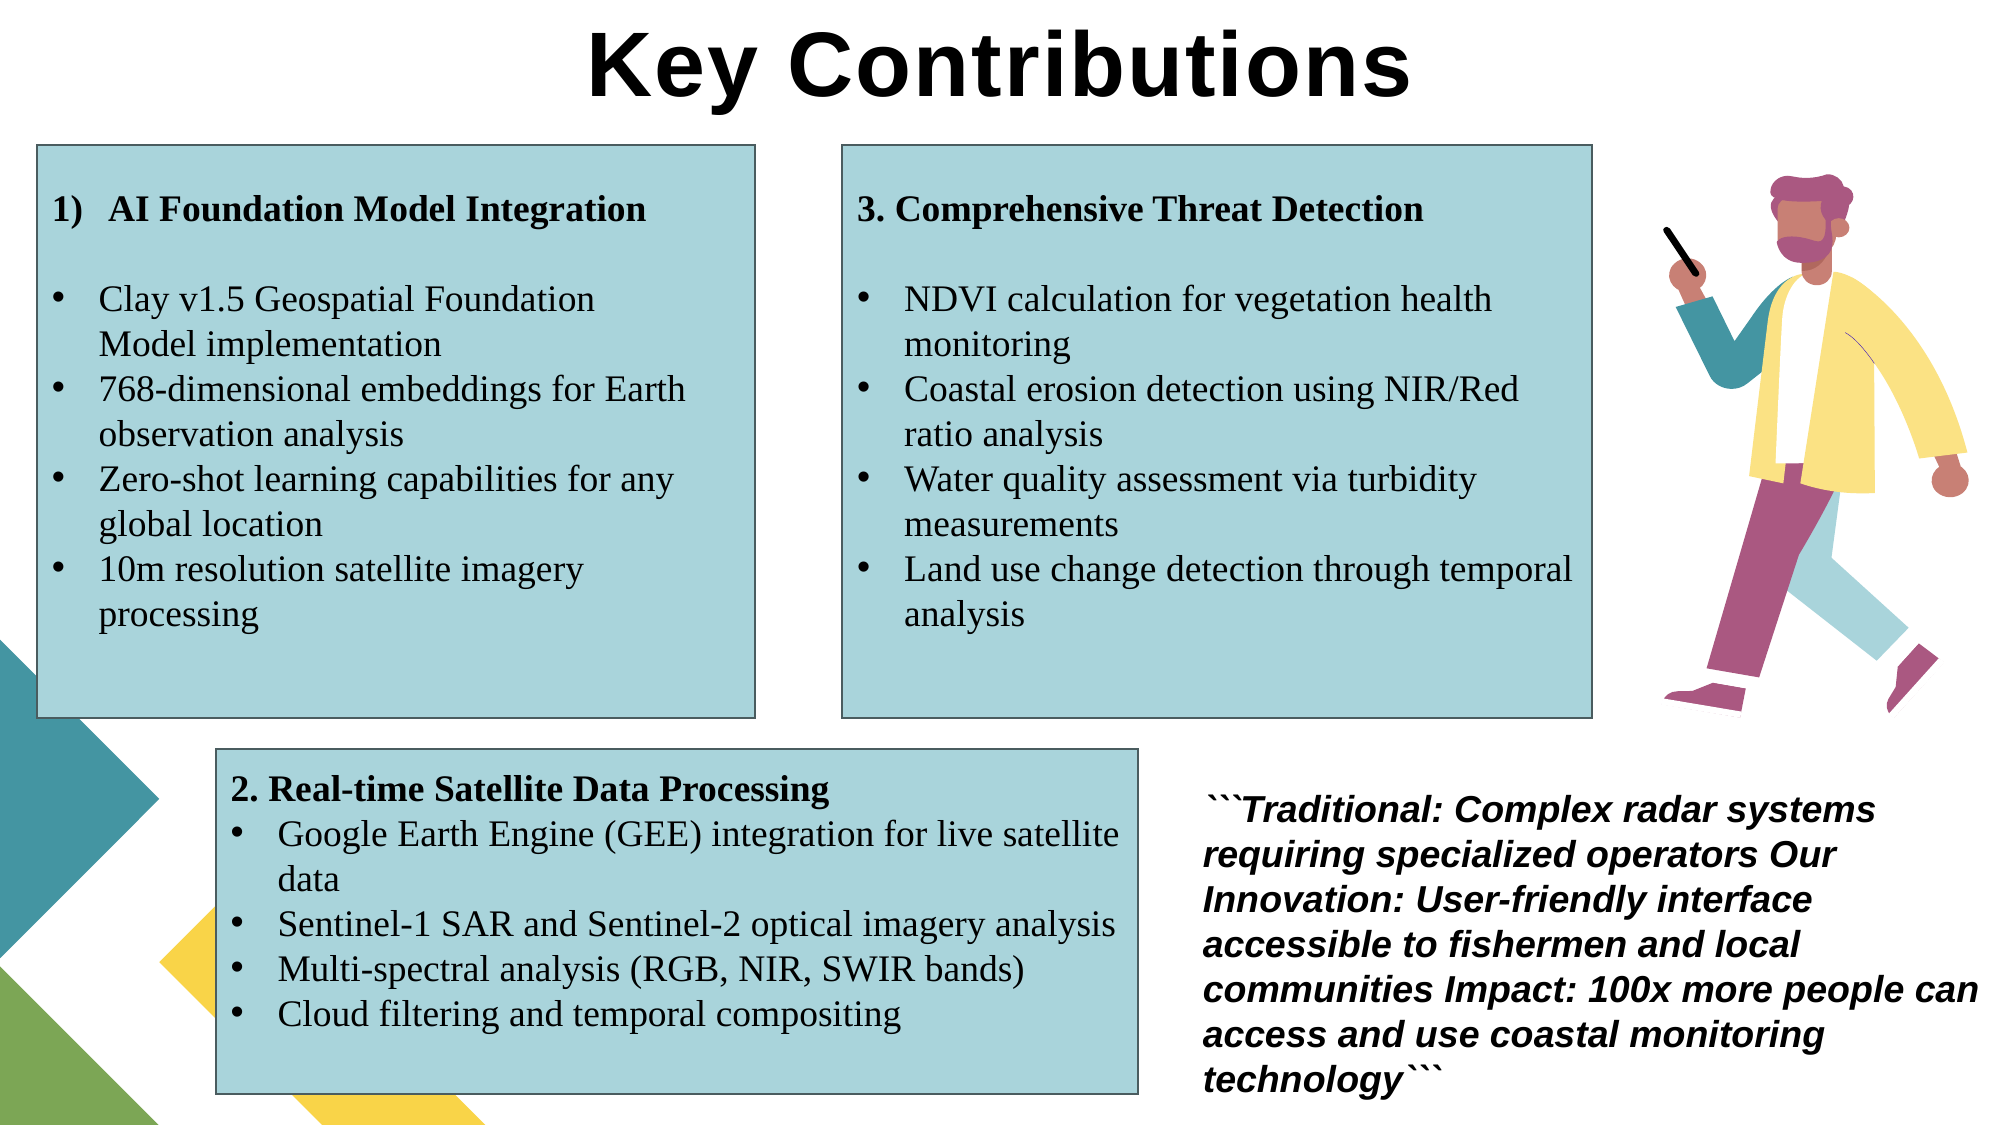

# Key Contributions
AI Foundation Model Integration

Clay v1.5 Geospatial Foundation Model implementation
768-dimensional embeddings for Earth observation analysis
Zero-shot learning capabilities for any global location
10m resolution satellite imagery processing

3. Comprehensive Threat Detection

NDVI calculation for vegetation health monitoring
Coastal erosion detection using NIR/Red ratio analysis
Water quality assessment via turbidity measurements
Land use change detection through temporal analysis

2. Real-time Satellite Data Processing
Google Earth Engine (GEE) integration for live satellite data
Sentinel-1 SAR and Sentinel-2 optical imagery analysis
Multi-spectral analysis (RGB, NIR, SWIR bands)
Cloud filtering and temporal compositing

```Traditional: Complex radar systems requiring specialized operators Our Innovation: User-friendly interface accessible to fishermen and local communities Impact: 100x more people can access and use coastal monitoring technology```